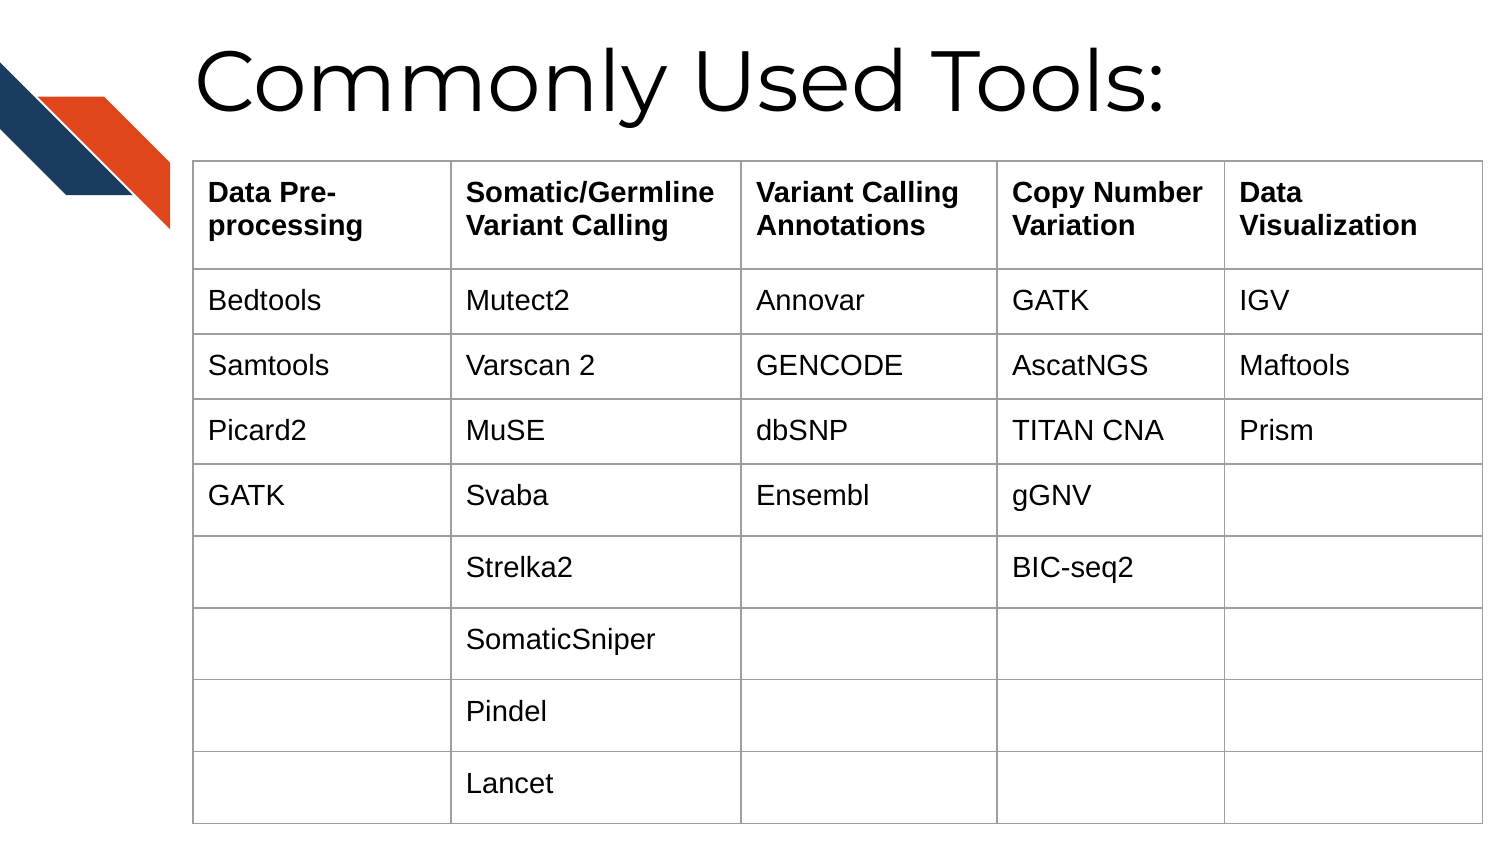

# Commonly Used Tools:
| Data Pre-processing | Somatic/Germline Variant Calling | Variant Calling Annotations | Copy Number Variation | Data Visualization |
| --- | --- | --- | --- | --- |
| Bedtools | Mutect2 | Annovar | GATK | IGV |
| Samtools | Varscan 2 | GENCODE | AscatNGS | Maftools |
| Picard2 | MuSE | dbSNP | TITAN CNA | Prism |
| GATK | Svaba | Ensembl | gGNV |  |
|  | Strelka2 |  | BIC-seq2 |  |
|  | SomaticSniper |  |  |  |
|  | Pindel |  |  |  |
|  | Lancet |  |  |  |